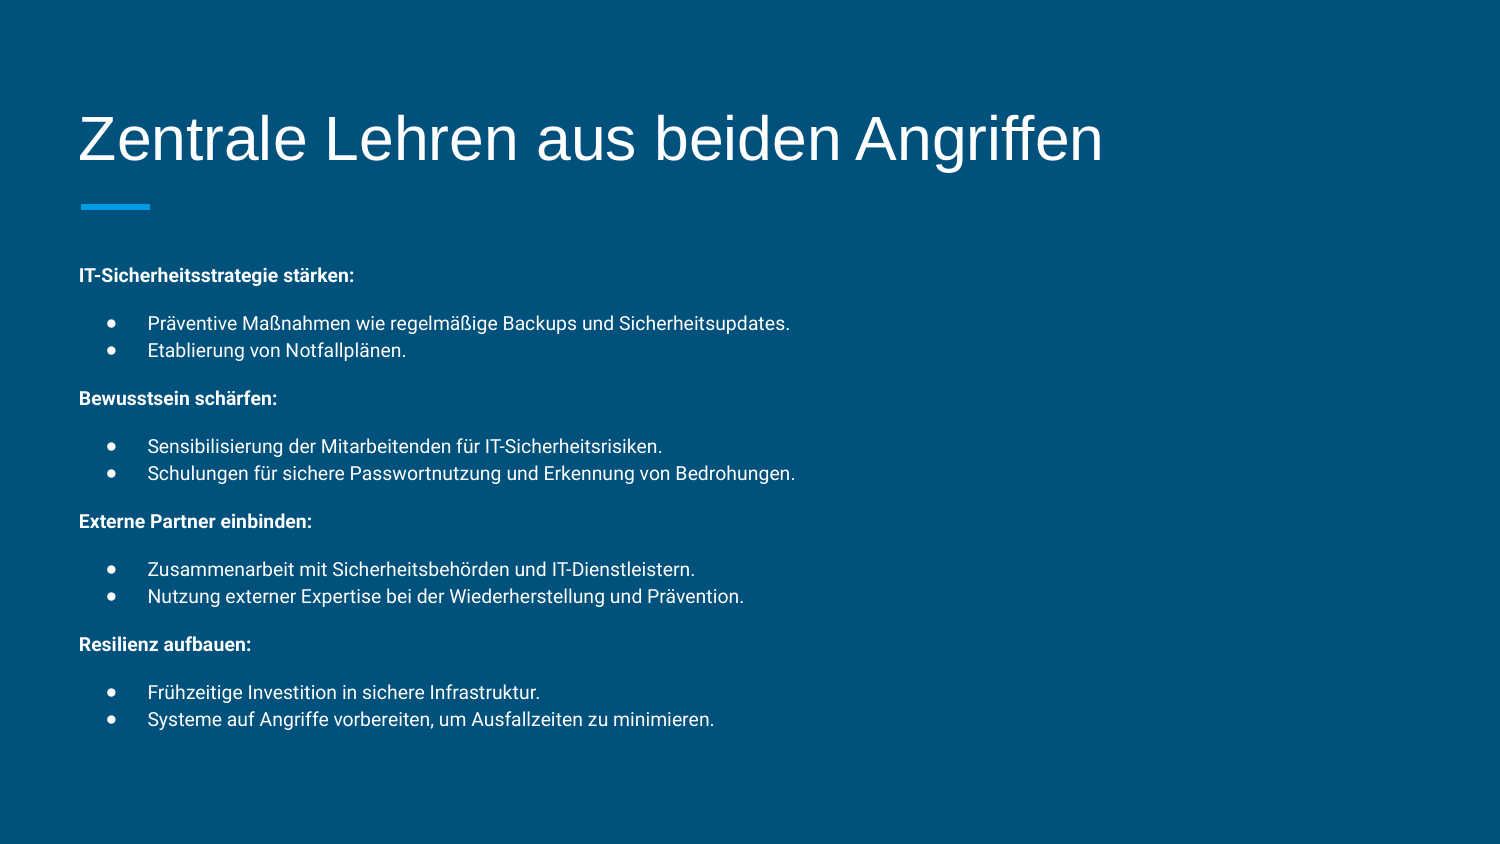

# Zentrale Lehren aus beiden Angriffen
IT-Sicherheitsstrategie stärken:
Präventive Maßnahmen wie regelmäßige Backups und Sicherheitsupdates.
Etablierung von Notfallplänen.
Bewusstsein schärfen:
Sensibilisierung der Mitarbeitenden für IT-Sicherheitsrisiken.
Schulungen für sichere Passwortnutzung und Erkennung von Bedrohungen.
Externe Partner einbinden:
Zusammenarbeit mit Sicherheitsbehörden und IT-Dienstleistern.
Nutzung externer Expertise bei der Wiederherstellung und Prävention.
Resilienz aufbauen:
Frühzeitige Investition in sichere Infrastruktur.
Systeme auf Angriffe vorbereiten, um Ausfallzeiten zu minimieren.